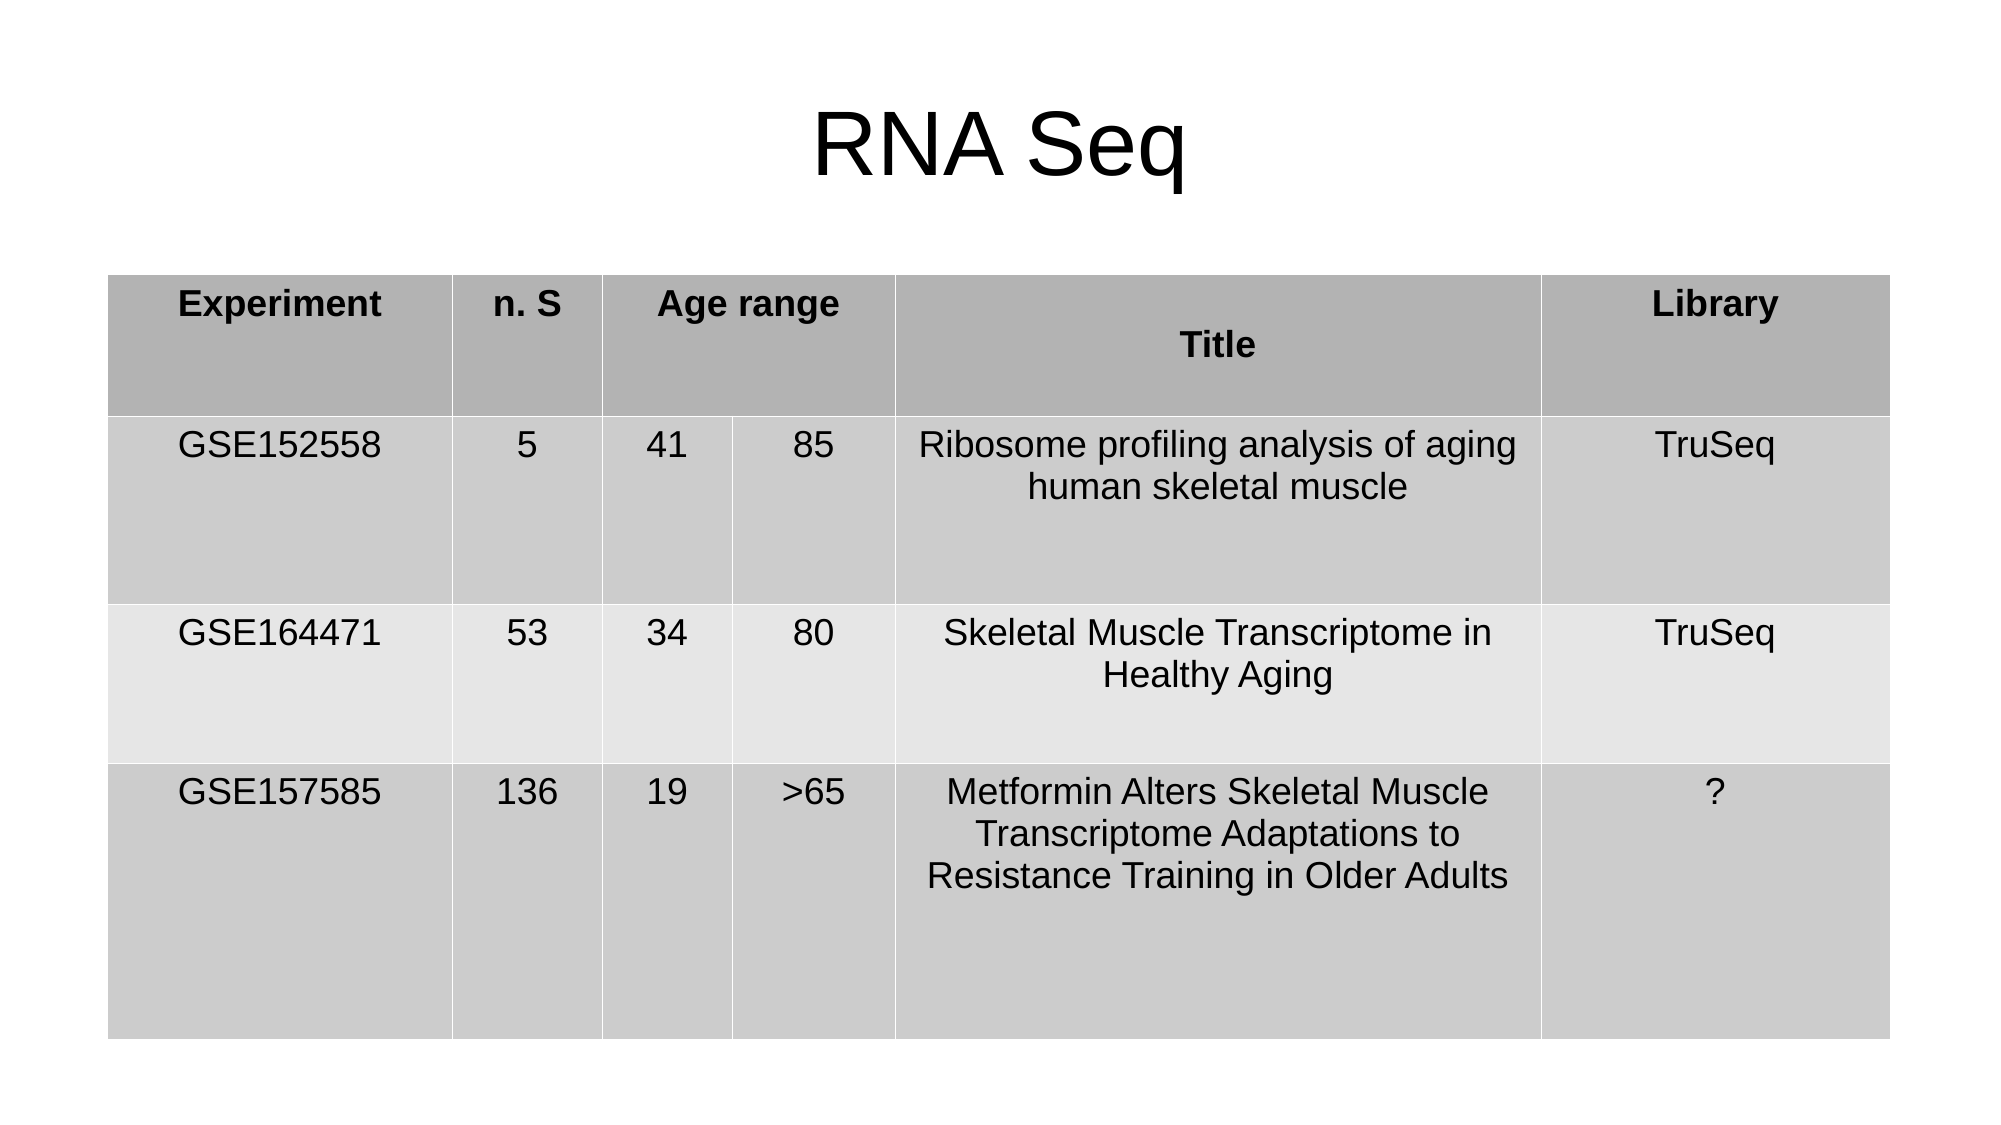

RNA Seq
| Experiment | n. S | Age range |  | Title | Library |
| --- | --- | --- | --- | --- | --- |
| GSE152558 | 5 | 41 | 85 | Ribosome profiling analysis of aging human skeletal muscle | TruSeq |
| GSE164471 | 53 | 34 | 80 | Skeletal Muscle Transcriptome in Healthy Aging | TruSeq |
| GSE157585 | 136 | 19 | >65 | Metformin Alters Skeletal Muscle Transcriptome Adaptations to Resistance Training in Older Adults | ? |